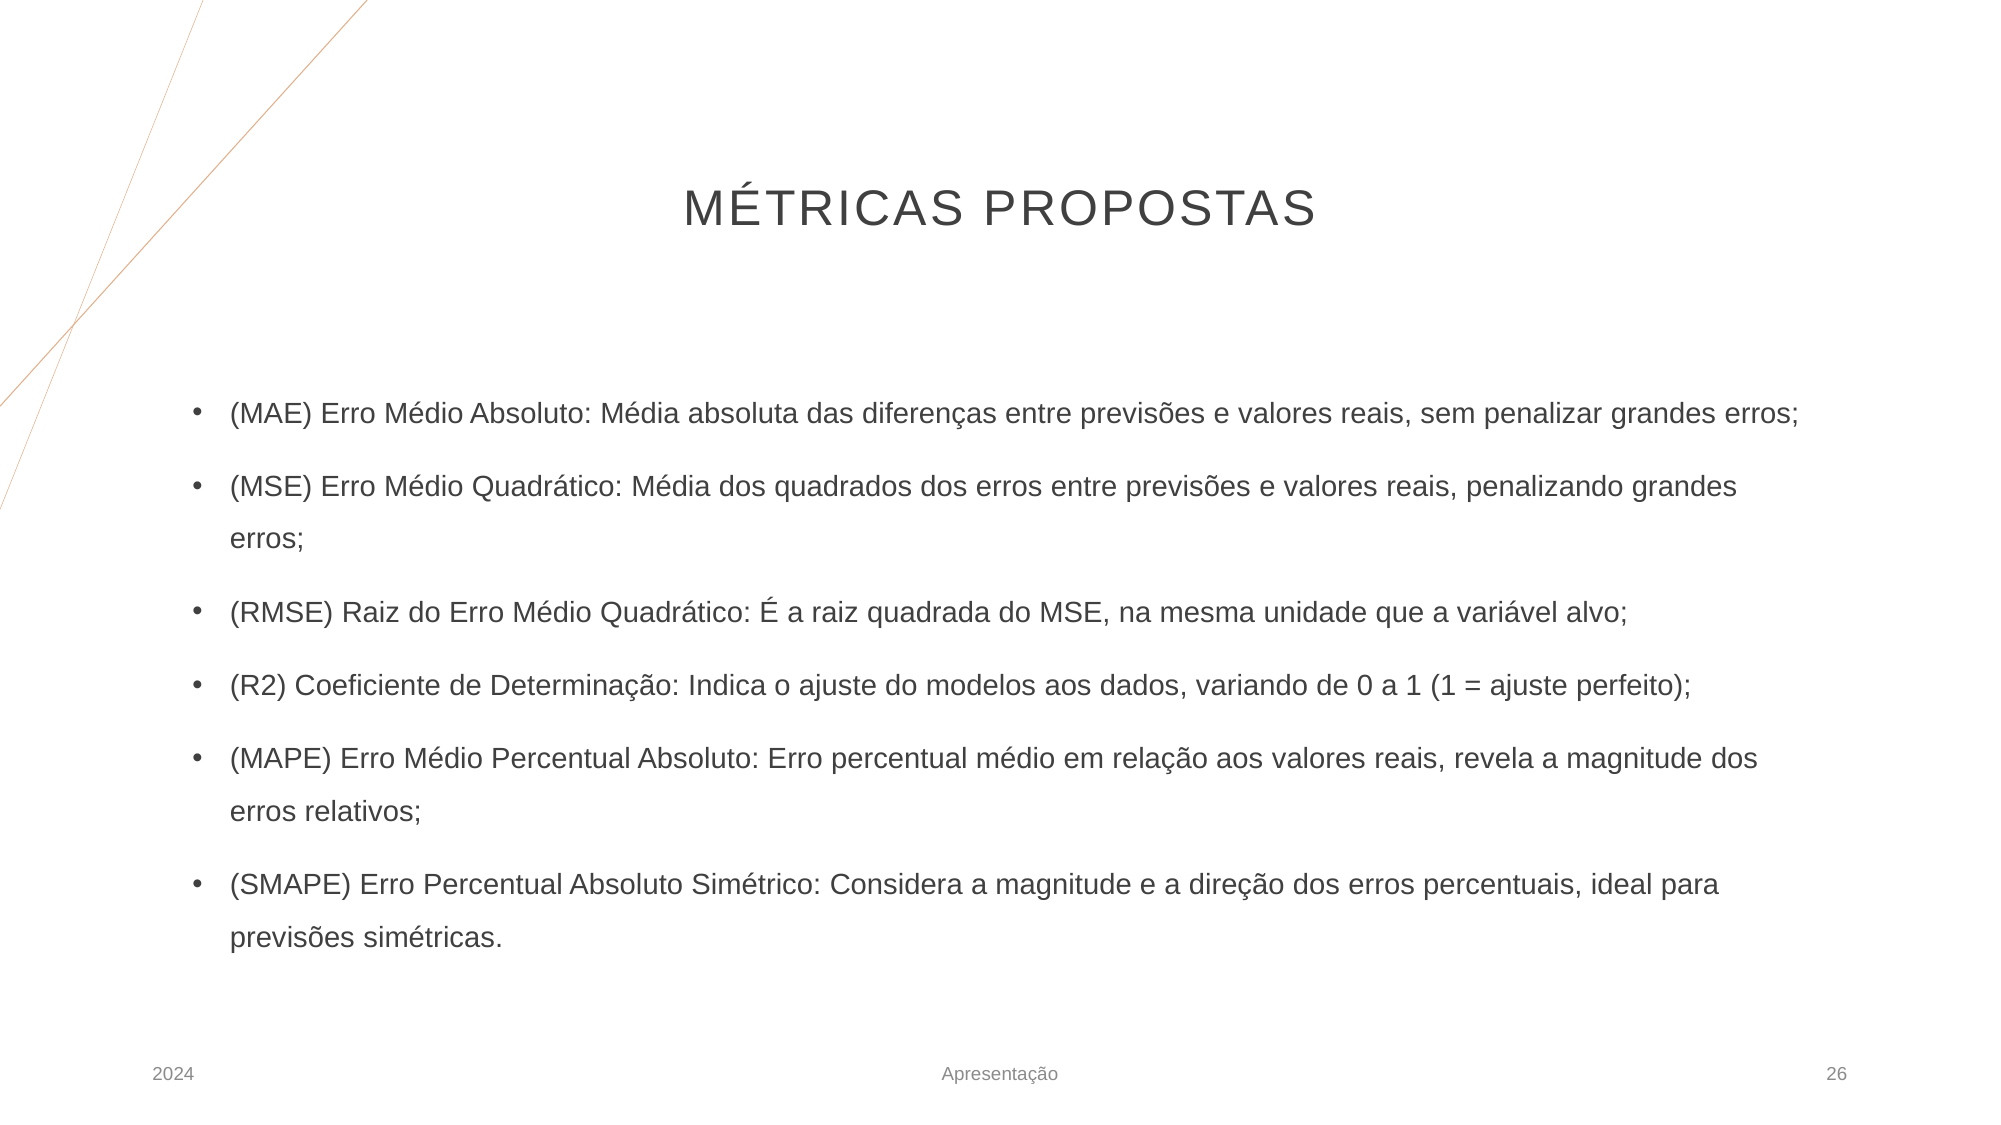

# Métricas propostas
(MAE) Erro Médio Absoluto: Média absoluta das diferenças entre previsões e valores reais, sem penalizar grandes erros;
(MSE) Erro Médio Quadrático: Média dos quadrados dos erros entre previsões e valores reais, penalizando grandes erros;
(RMSE) Raiz do Erro Médio Quadrático: É a raiz quadrada do MSE, na mesma unidade que a variável alvo;
(R2) Coeficiente de Determinação: Indica o ajuste do modelos aos dados, variando de 0 a 1 (1 = ajuste perfeito);
(MAPE) Erro Médio Percentual Absoluto: Erro percentual médio em relação aos valores reais, revela a magnitude dos erros relativos;
(SMAPE) Erro Percentual Absoluto Simétrico: Considera a magnitude e a direção dos erros percentuais, ideal para previsões simétricas.
2024
Apresentação
26